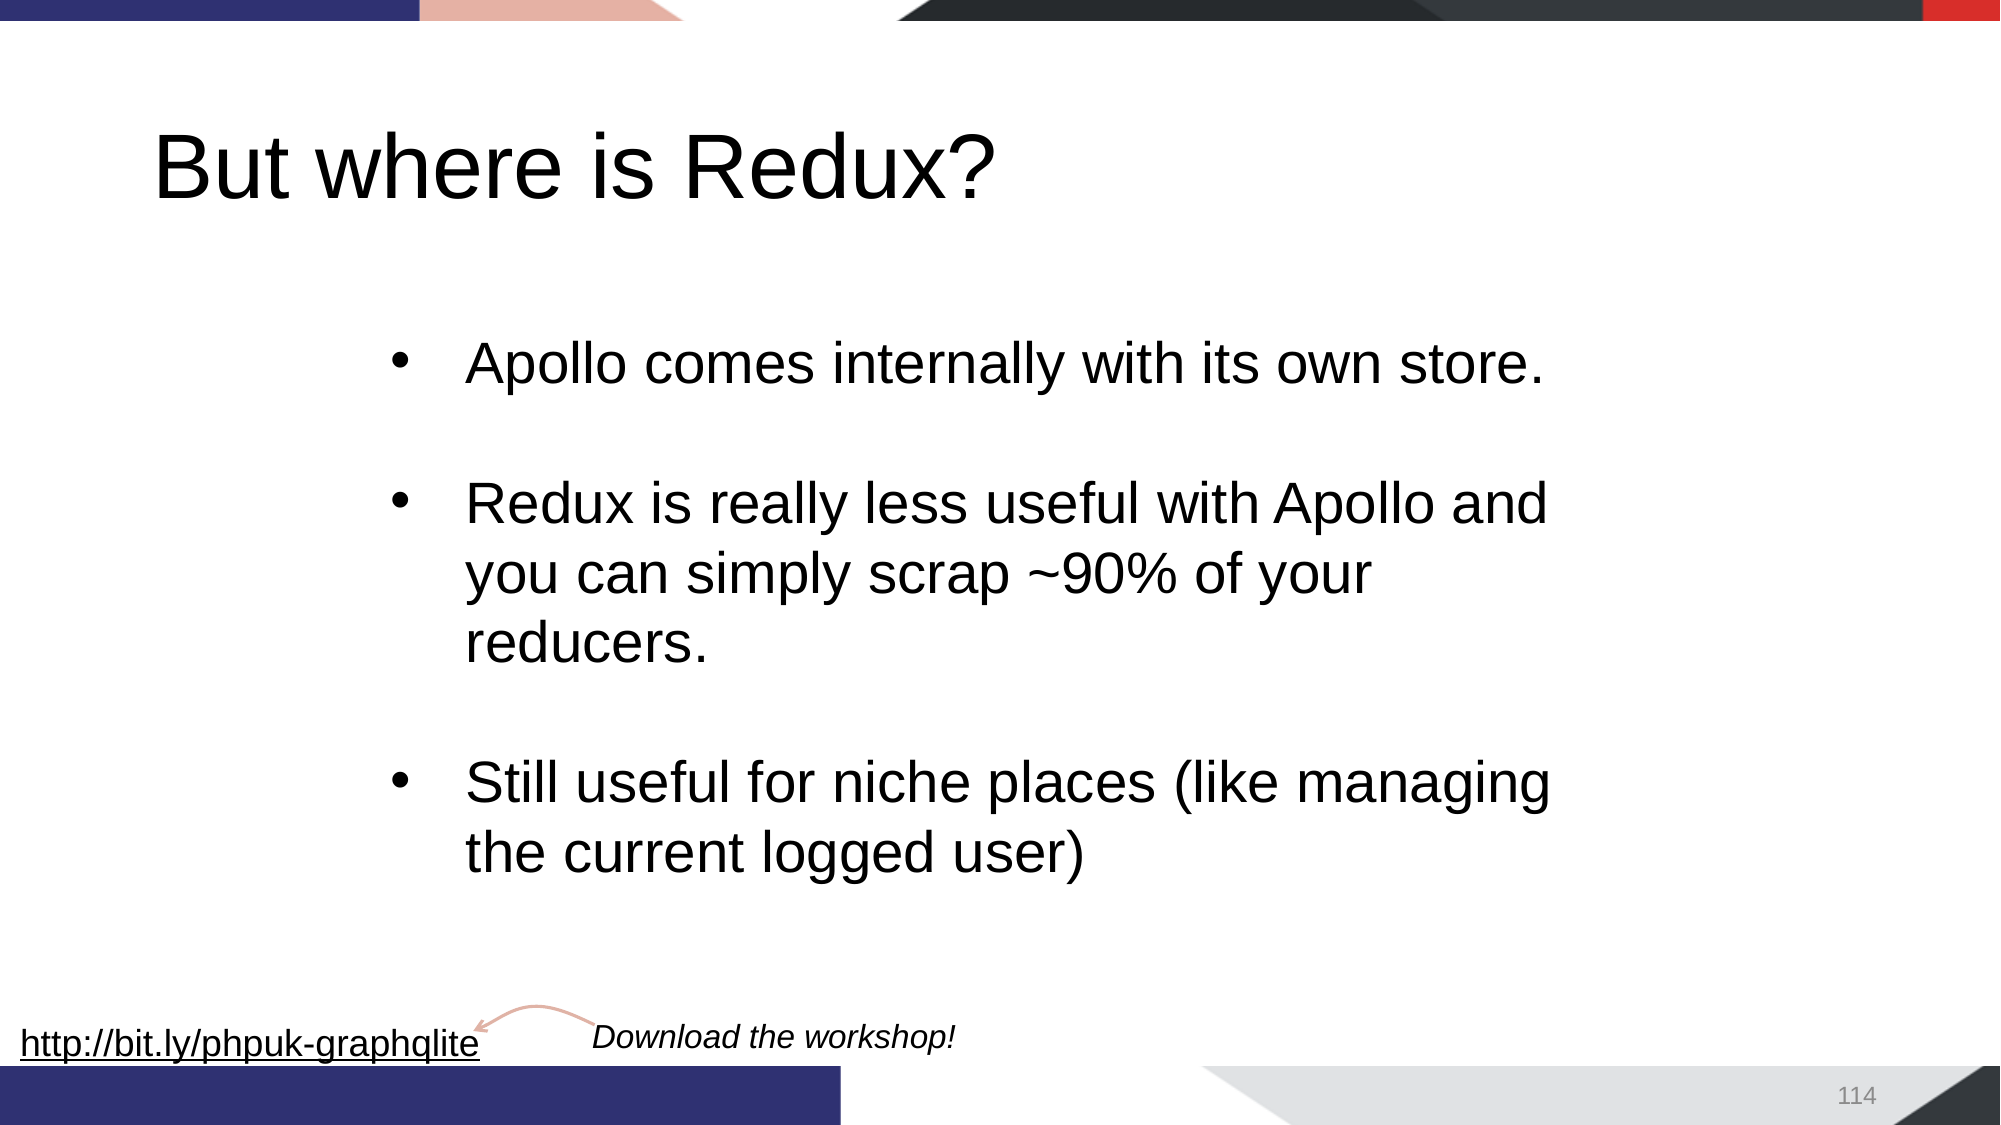

# But where is Redux?
Apollo comes internally with its own store.

Redux is really less useful with Apollo and you can simply scrap ~90% of your reducers.

Still useful for niche places (like managing the current logged user)

114